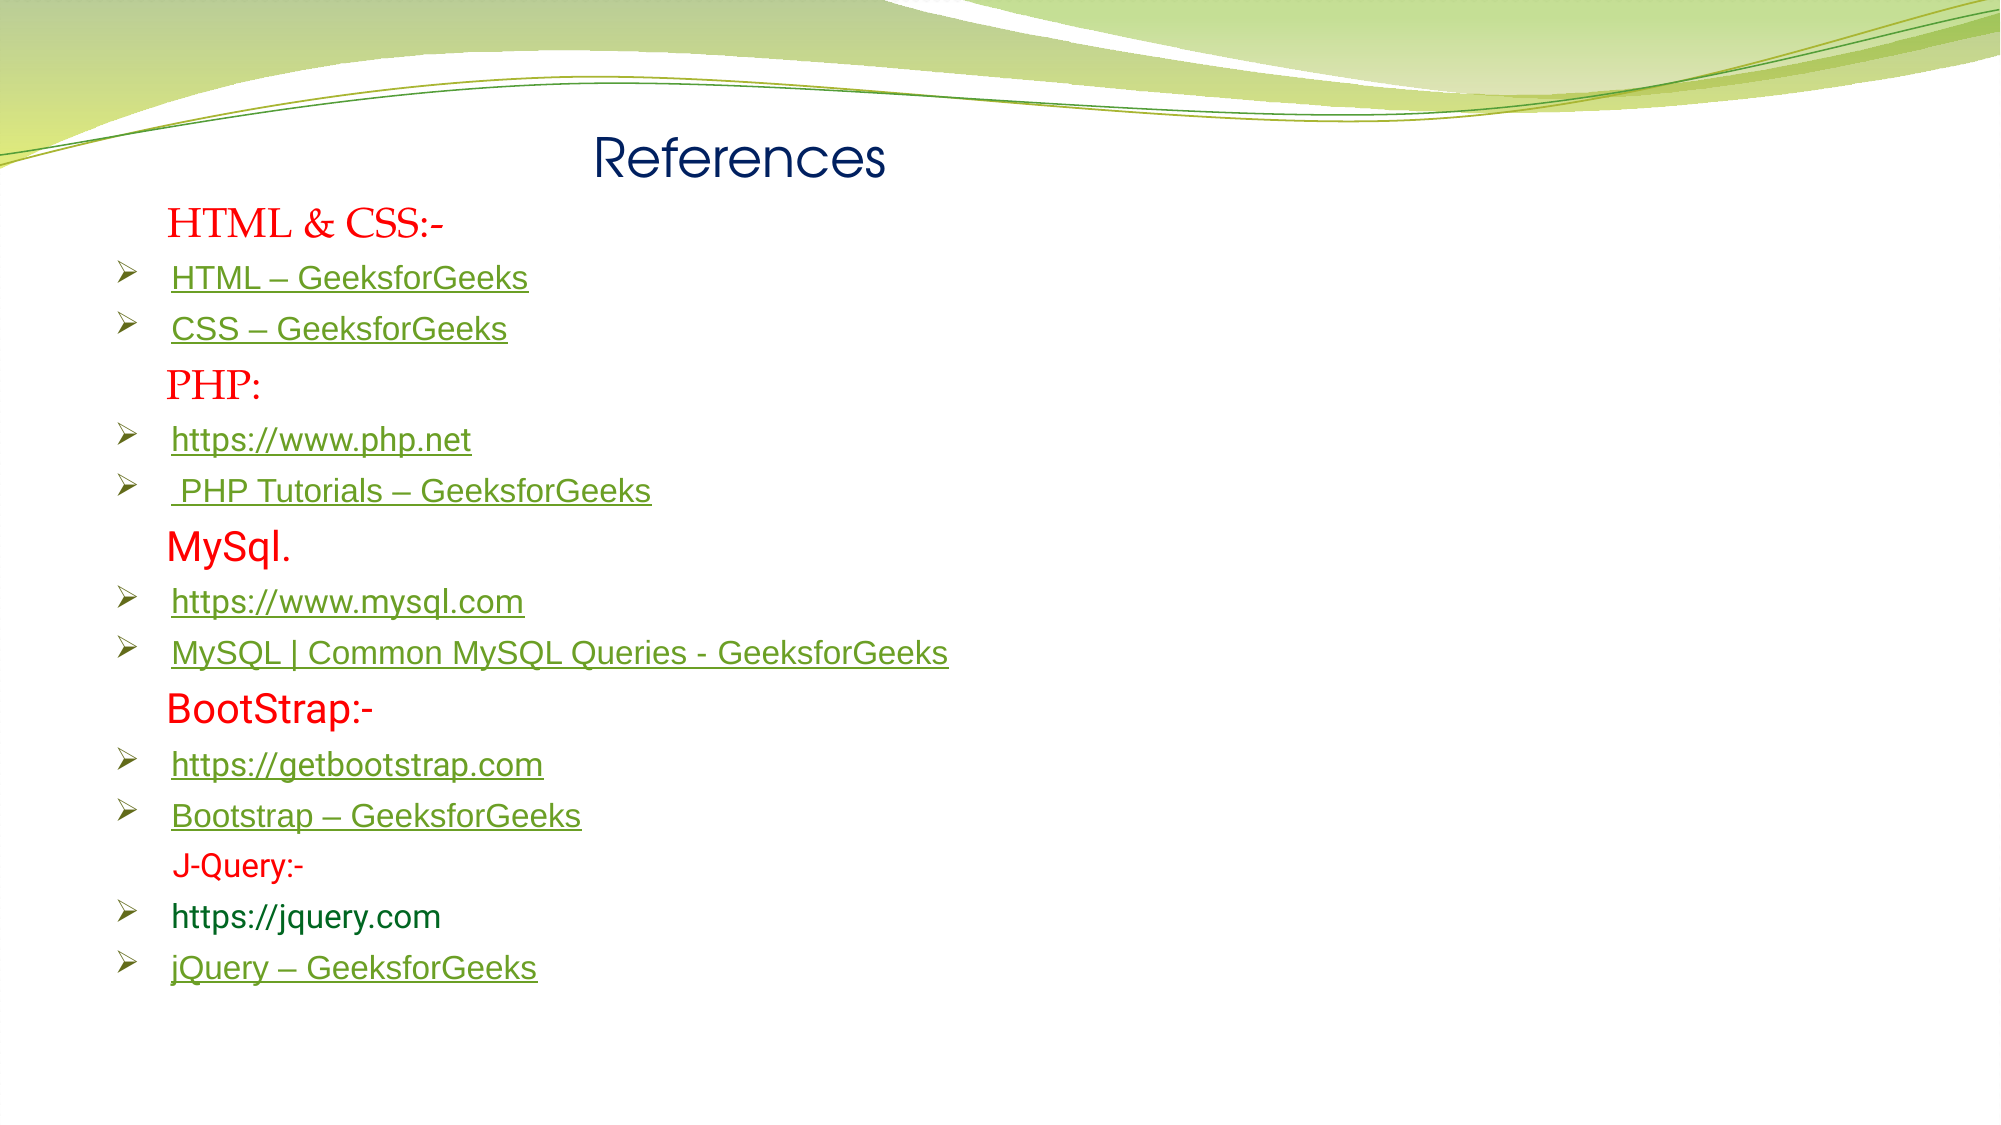

References
     HTML & CSS:-
HTML – GeeksforGeeks
CSS – GeeksforGeeks
      PHP:
https://www.php.net
 PHP Tutorials – GeeksforGeeks
     MySql.
https://www.mysql.com
MySQL | Common MySQL Queries - GeeksforGeeks
     BootStrap:-
https://getbootstrap.com
Bootstrap – GeeksforGeeks
       J-Query:-
https://jquery.com
jQuery – GeeksforGeeks